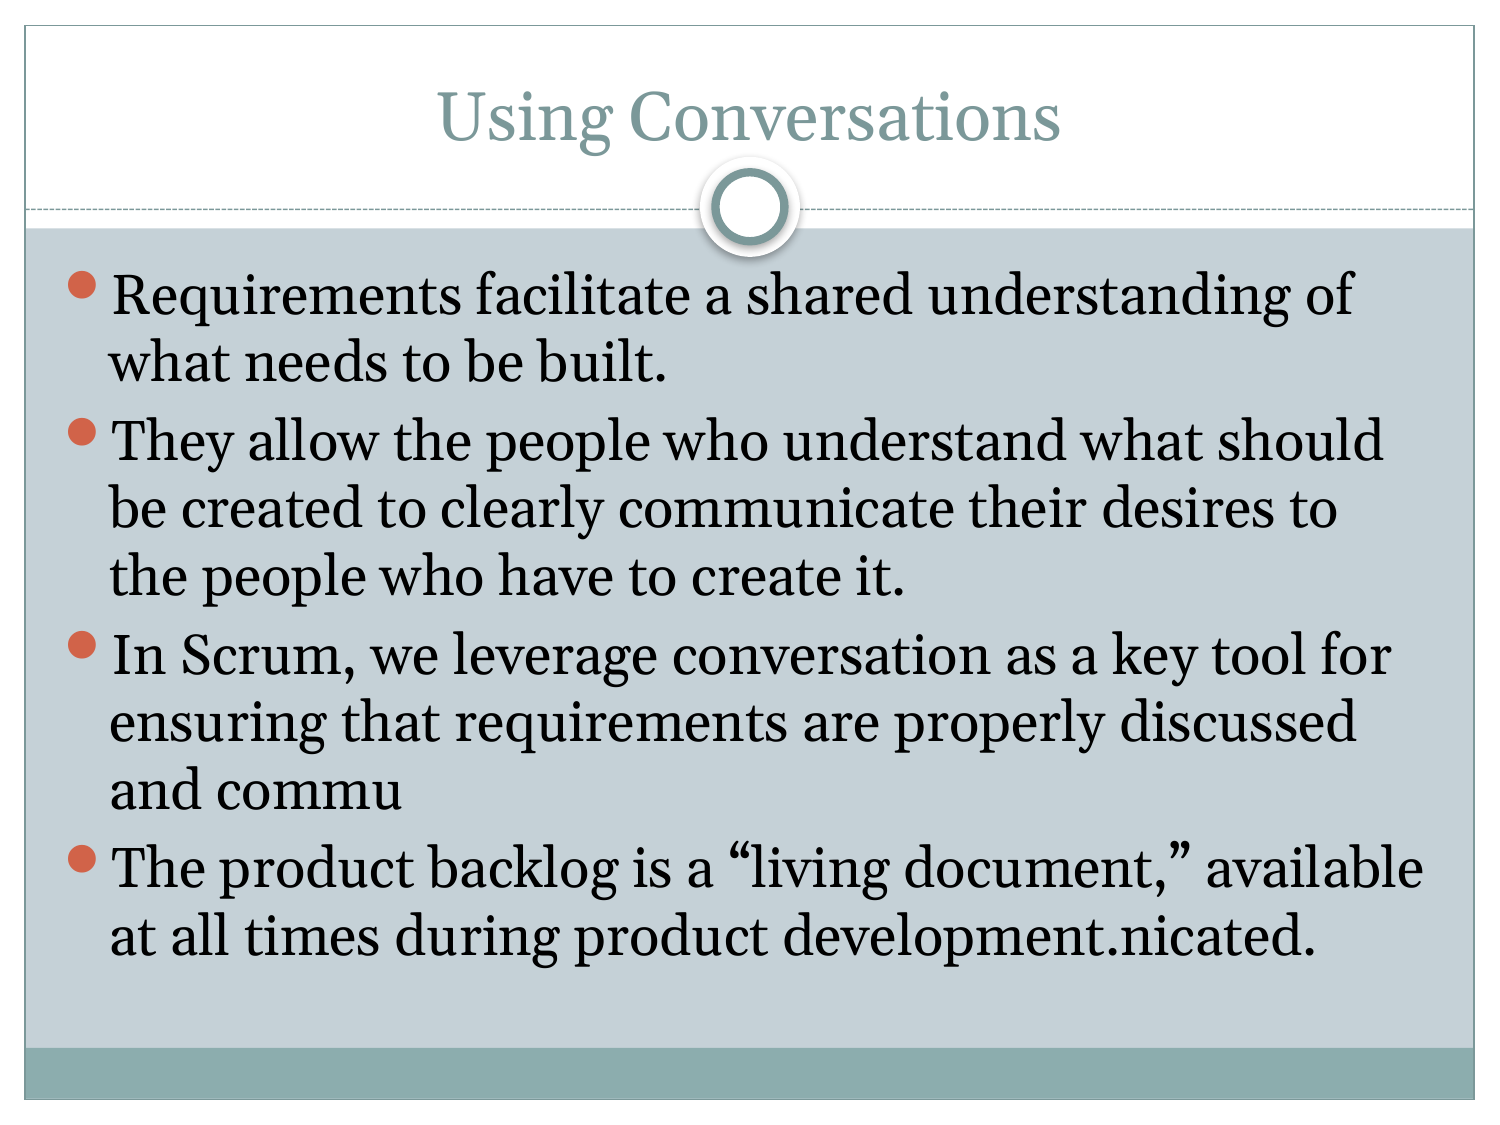

# Using Conversations
Requirements facilitate a shared understanding of what needs to be built.
They allow the people who understand what should be created to clearly communicate their desires to the people who have to create it.
In Scrum, we leverage conversation as a key tool for ensuring that requirements are properly discussed and commu
The product backlog is a “living document,” available at all times during product development.nicated.